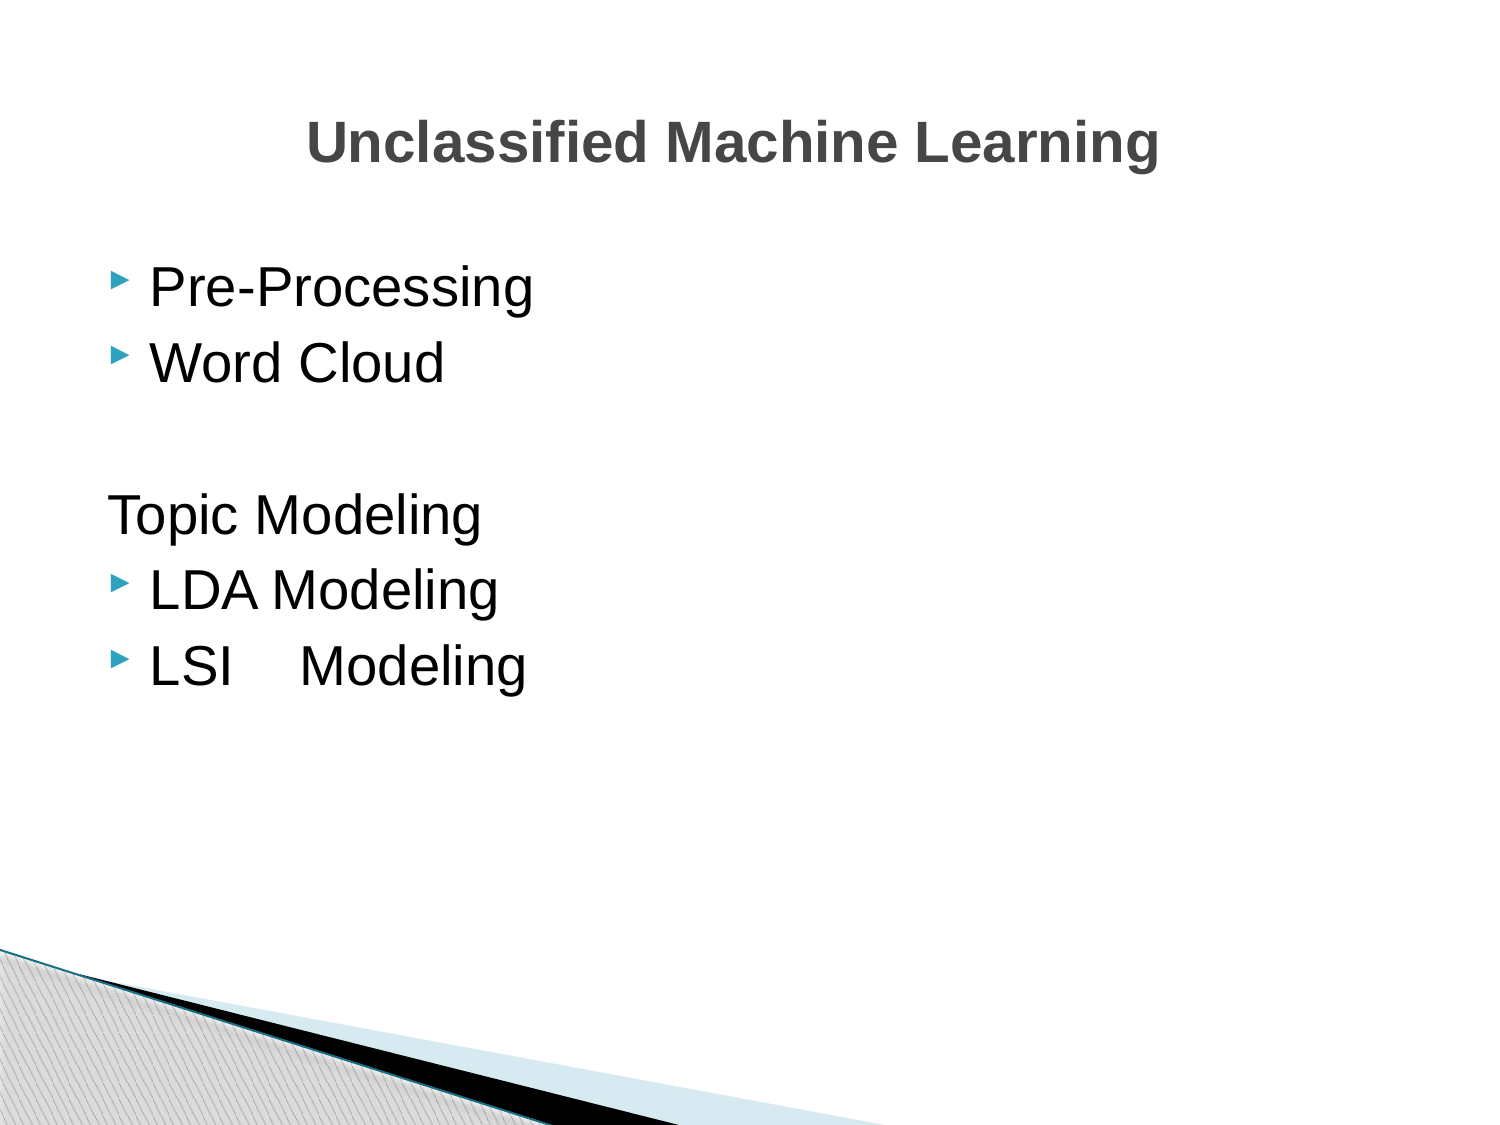

# Unclassified Machine Learning
Pre-Processing
Word Cloud

Topic Modeling
LDA Modeling
LSI	Modeling